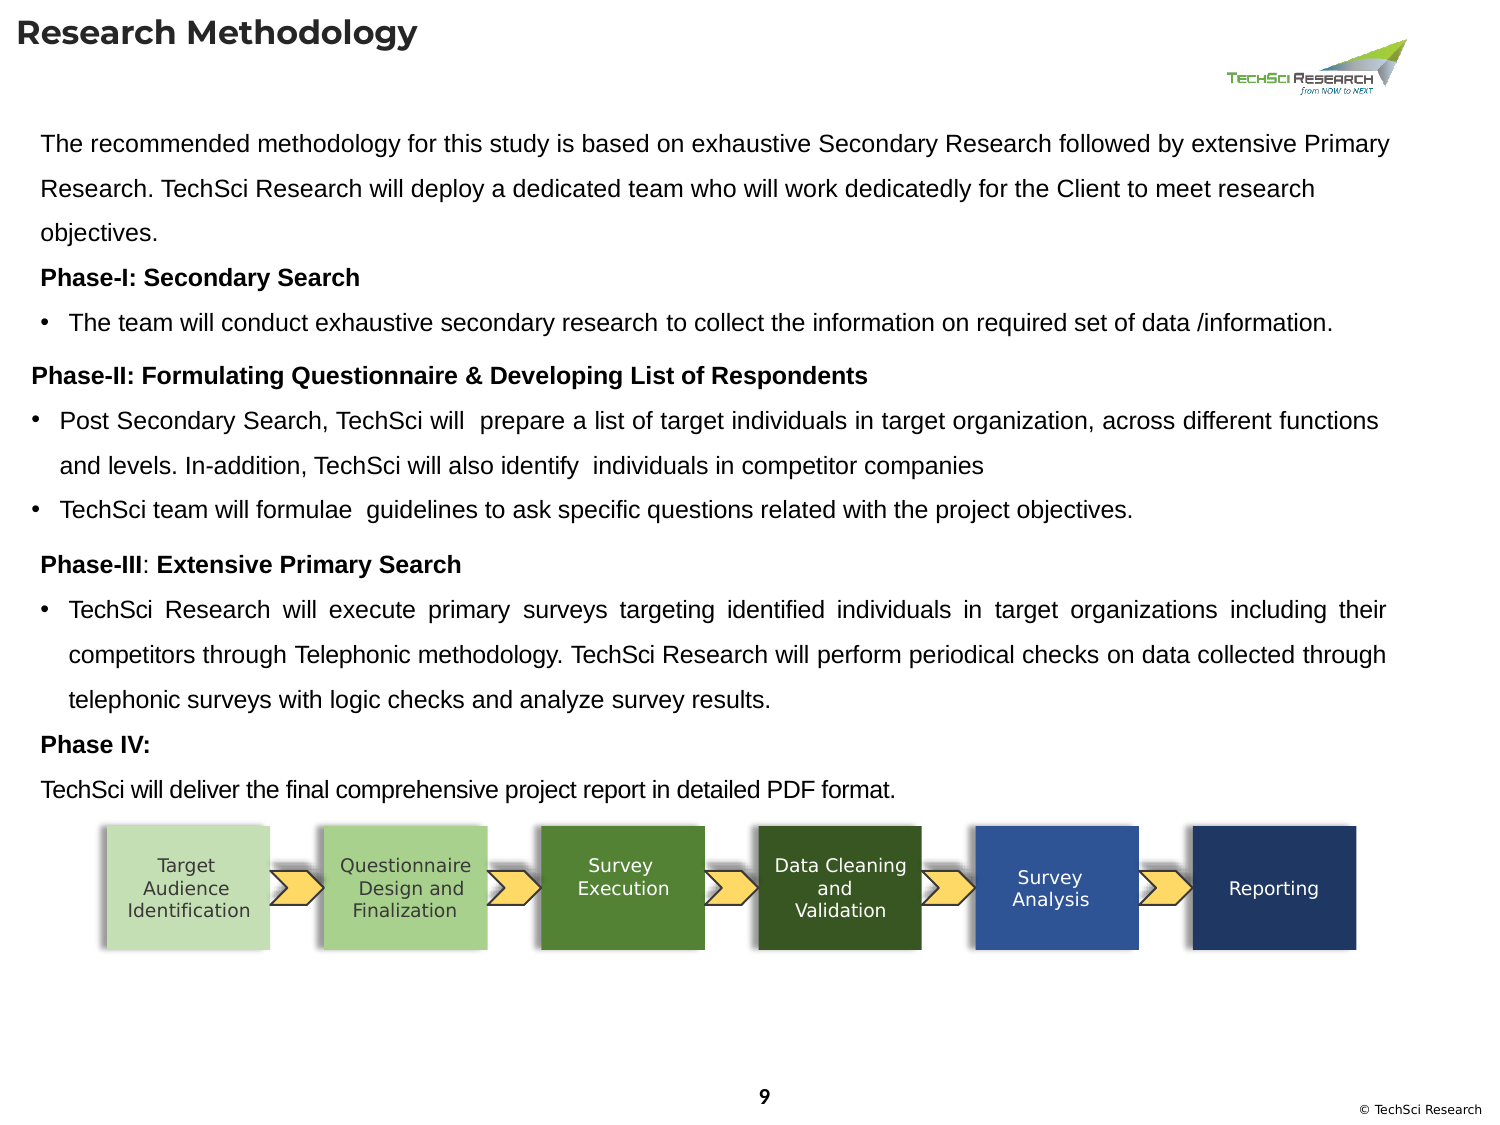

Research Methodology
The recommended methodology for this study is based on exhaustive Secondary Research followed by extensive Primary Research. TechSci Research will deploy a dedicated team who will work dedicatedly for the Client to meet research objectives.
Phase-I: Secondary Search
The team will conduct exhaustive secondary research to collect the information on required set of data /information.
Phase-II: Formulating Questionnaire & Developing List of Respondents
Post Secondary Search, TechSci will  prepare a list of target individuals in target organization, across different functions and levels. In-addition, TechSci will also identify  individuals in competitor companies
TechSci team will formulae  guidelines to ask specific questions related with the project objectives.
Phase-III: Extensive Primary Search
TechSci Research will execute primary surveys targeting identified individuals in target organizations including their competitors through Telephonic methodology. TechSci Research will perform periodical checks on data collected through telephonic surveys with logic checks and analyze survey results.
Phase IV:
TechSci will deliver the final comprehensive project report in detailed PDF format.

Target  Audience  Identification
Questionnaire  Design and  Finalization
Survey  Execution
Data Cleaning  and    Validation

Survey  Analysis

Reporting